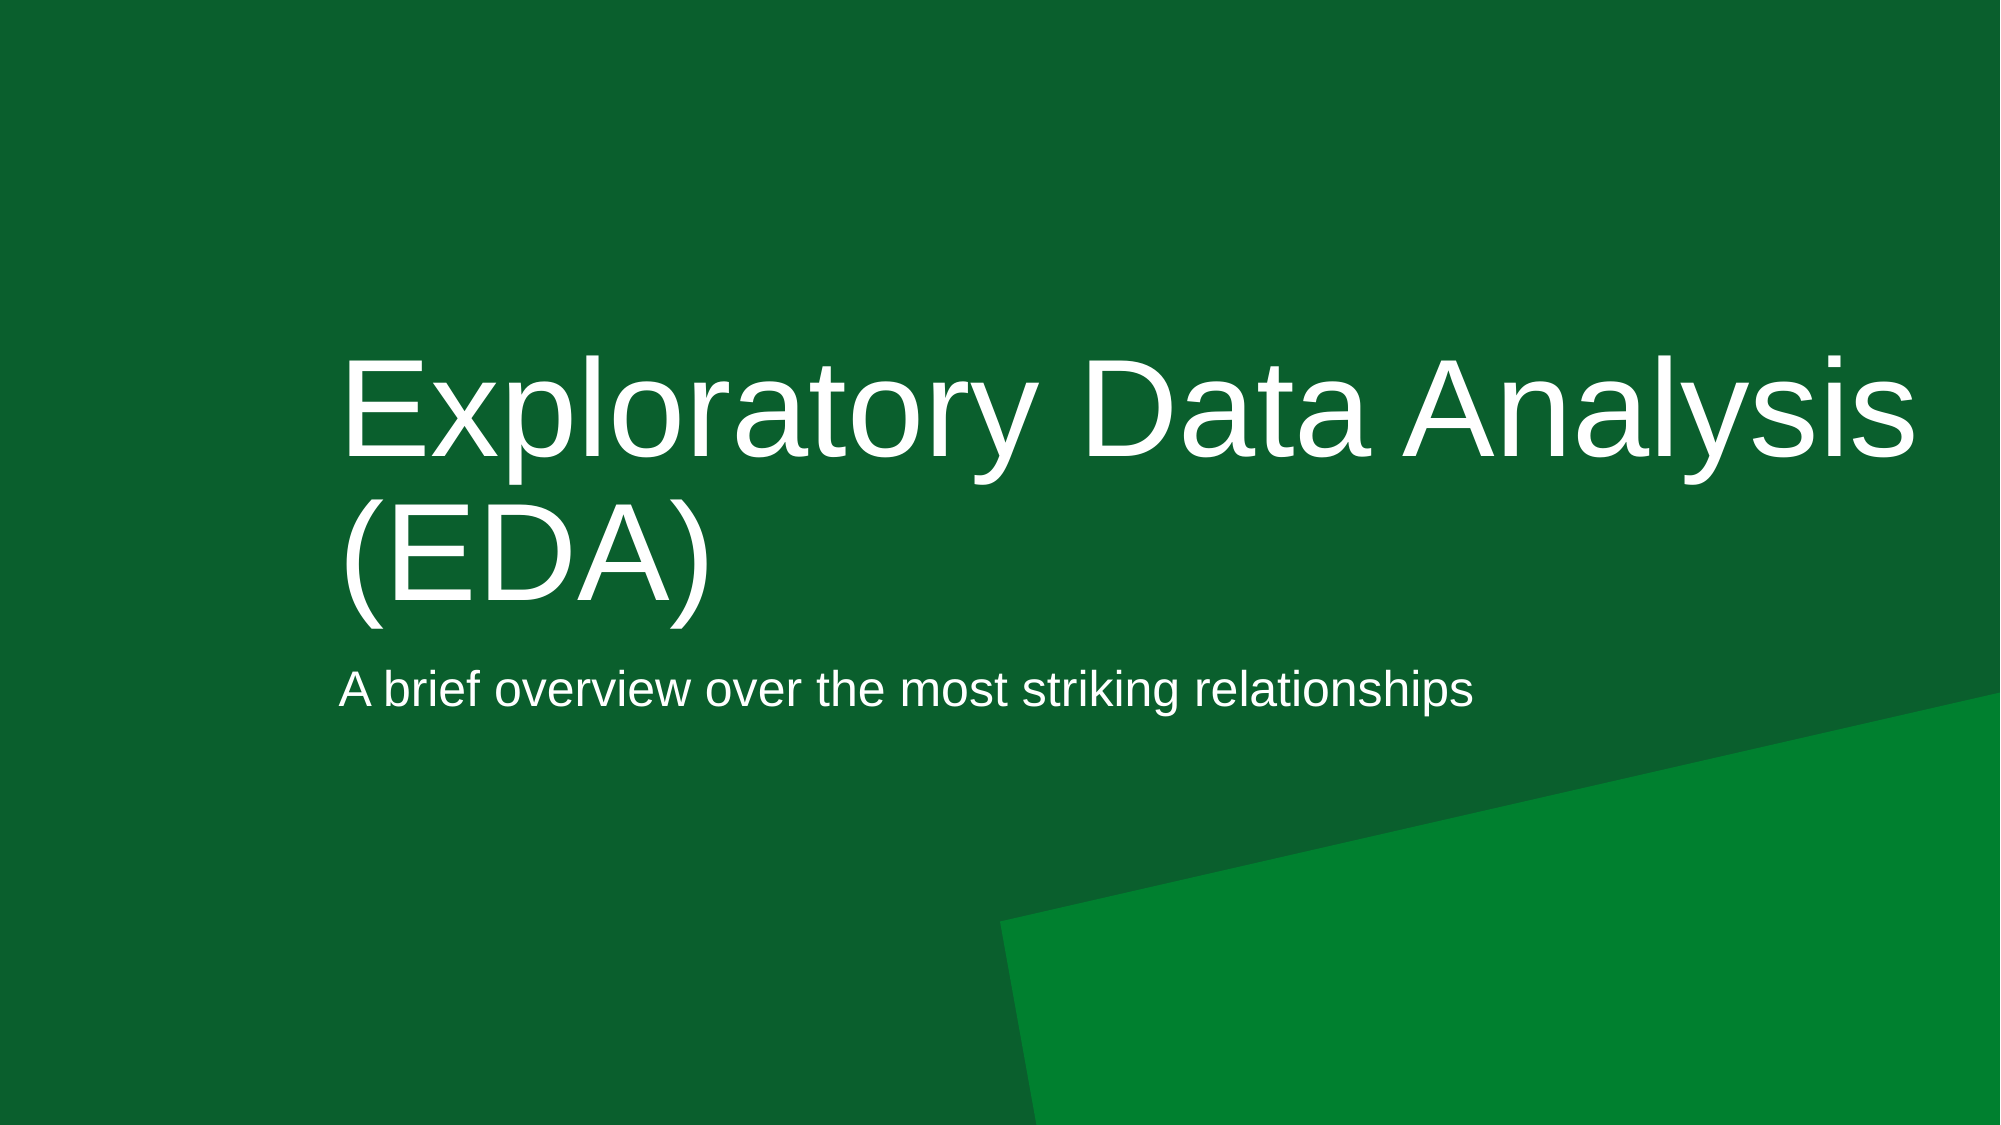

# Exploratory Data Analysis (EDA)
A brief overview over the most striking relationships